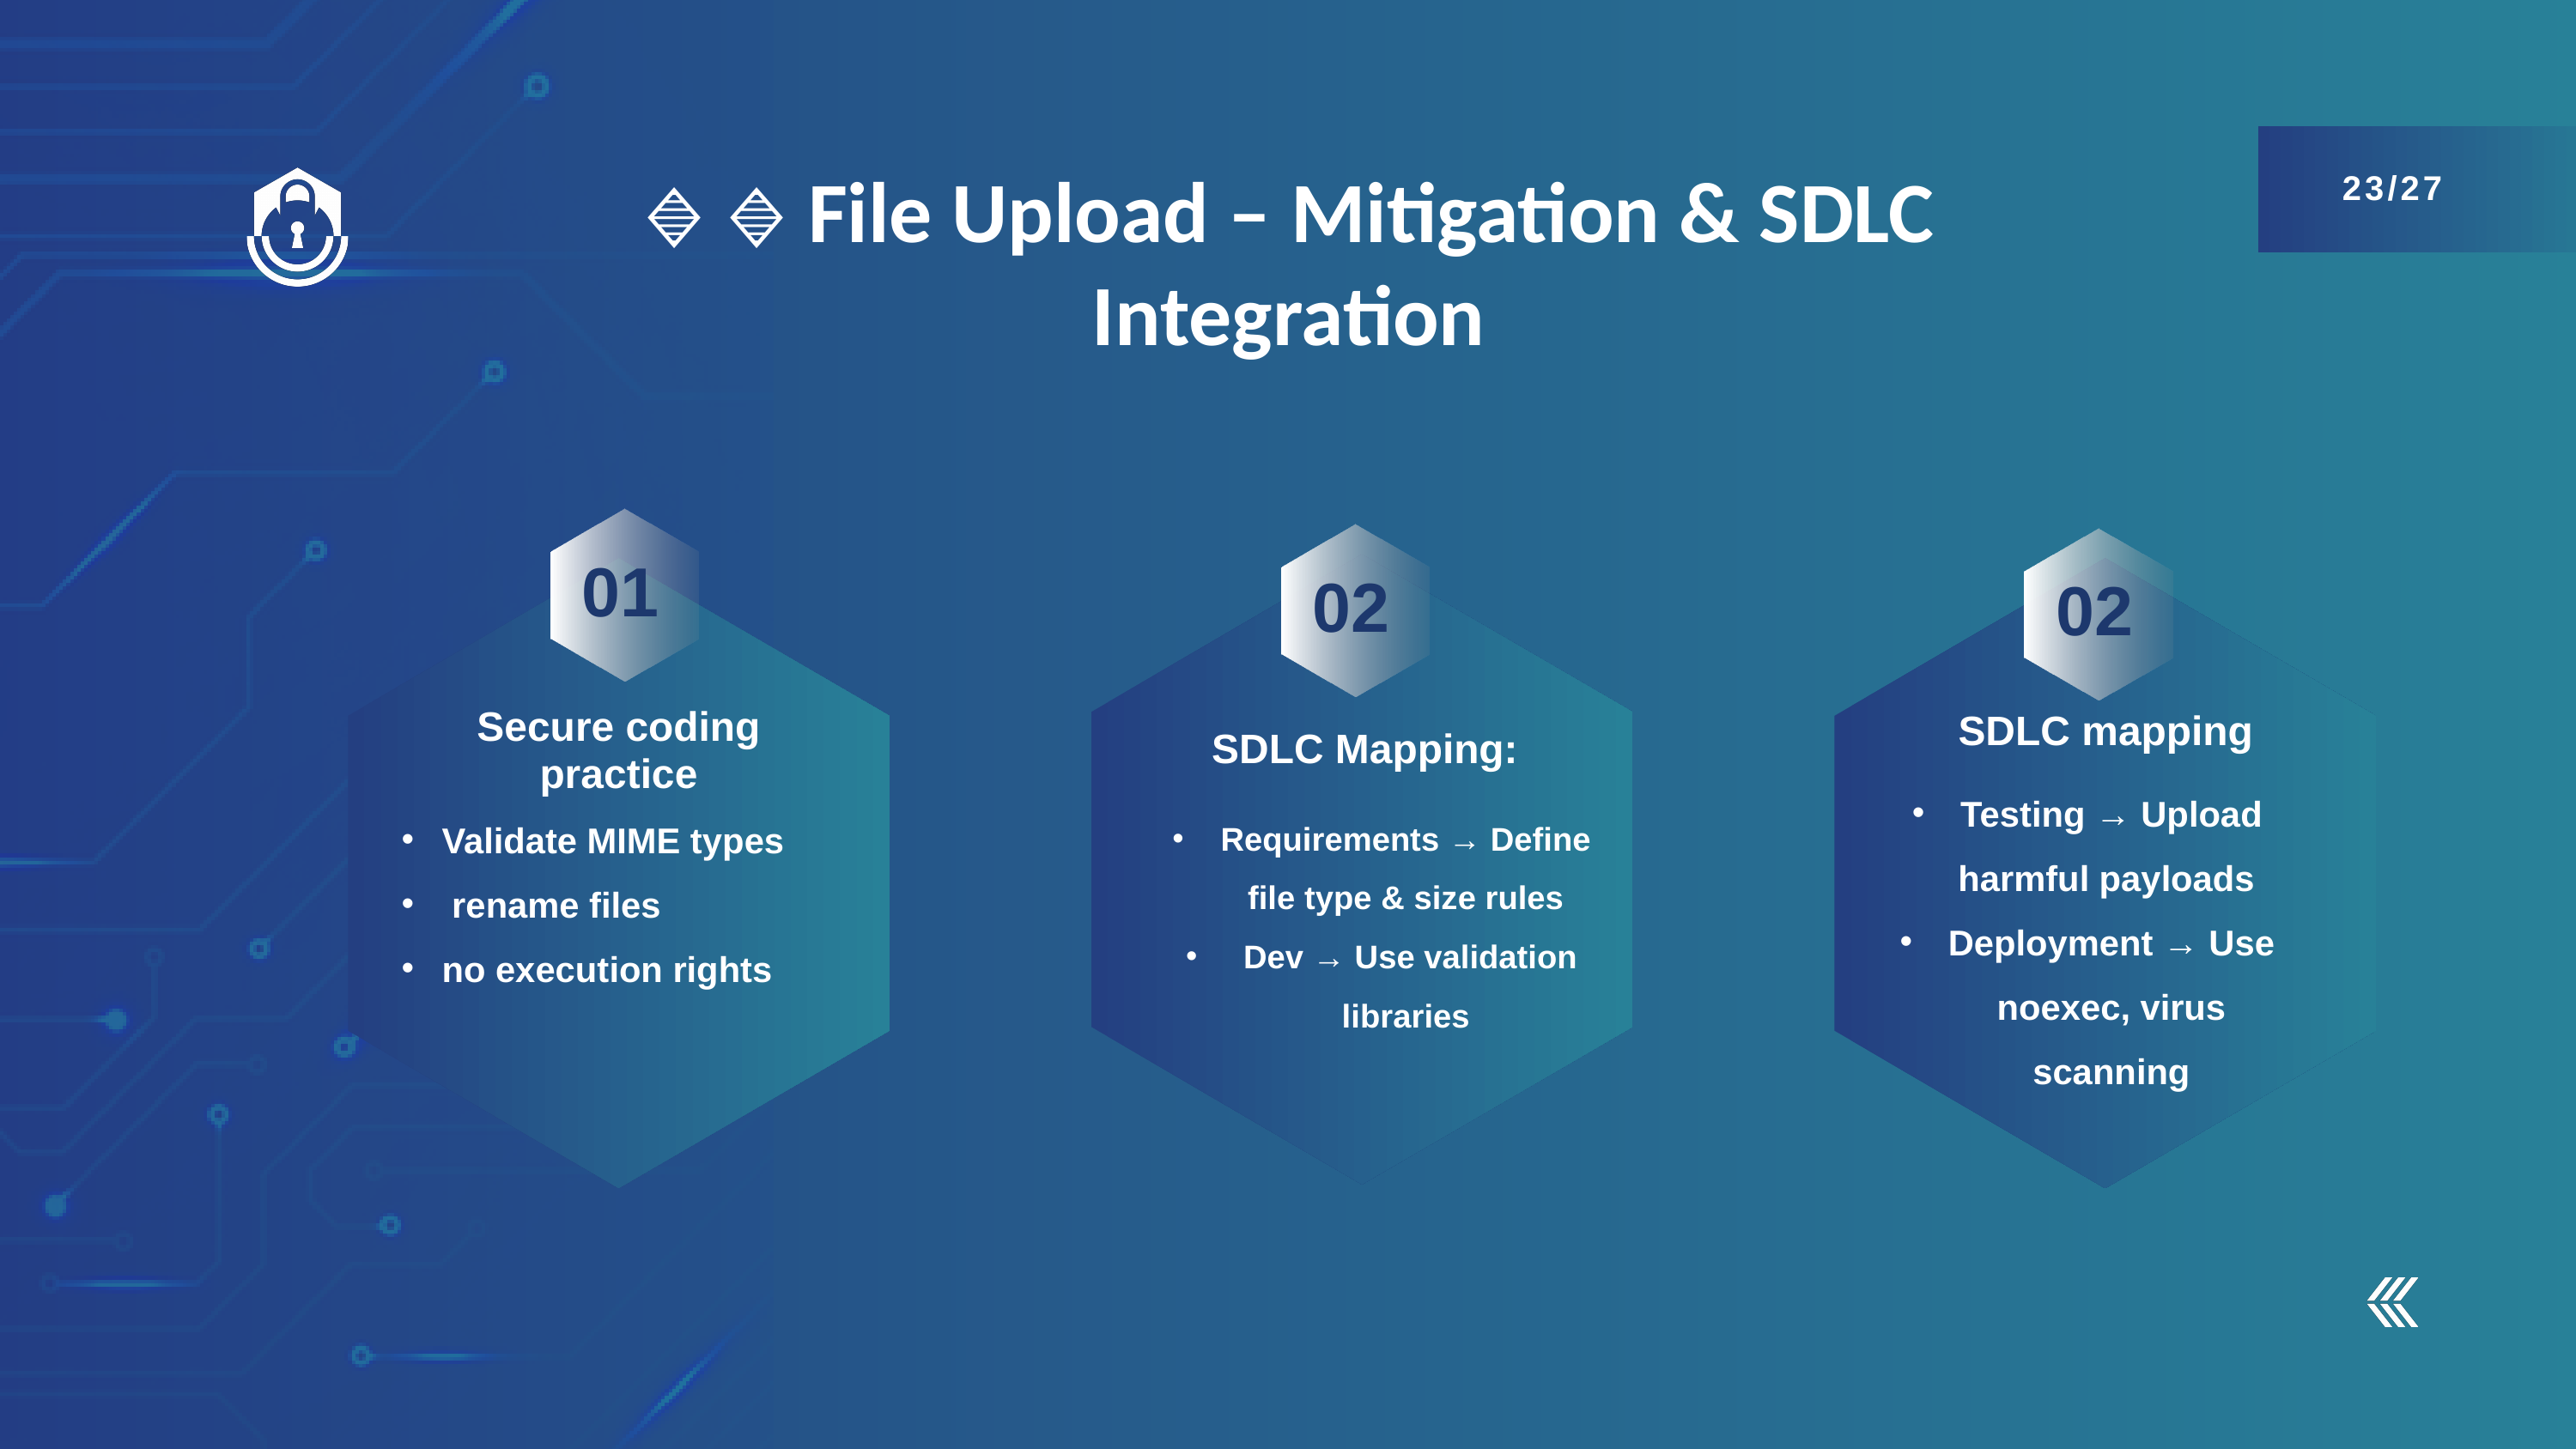

🔹 🔹 File Upload – Mitigation & SDLC Integration

23/27

01

02
02
Secure coding practice
SDLC mapping
SDLC Mapping:
Testing → Upload harmful payloads
Deployment → Use noexec, virus scanning
Validate MIME types
 rename files
no execution rights
Requirements → Define file type & size rules
 Dev → Use validation libraries